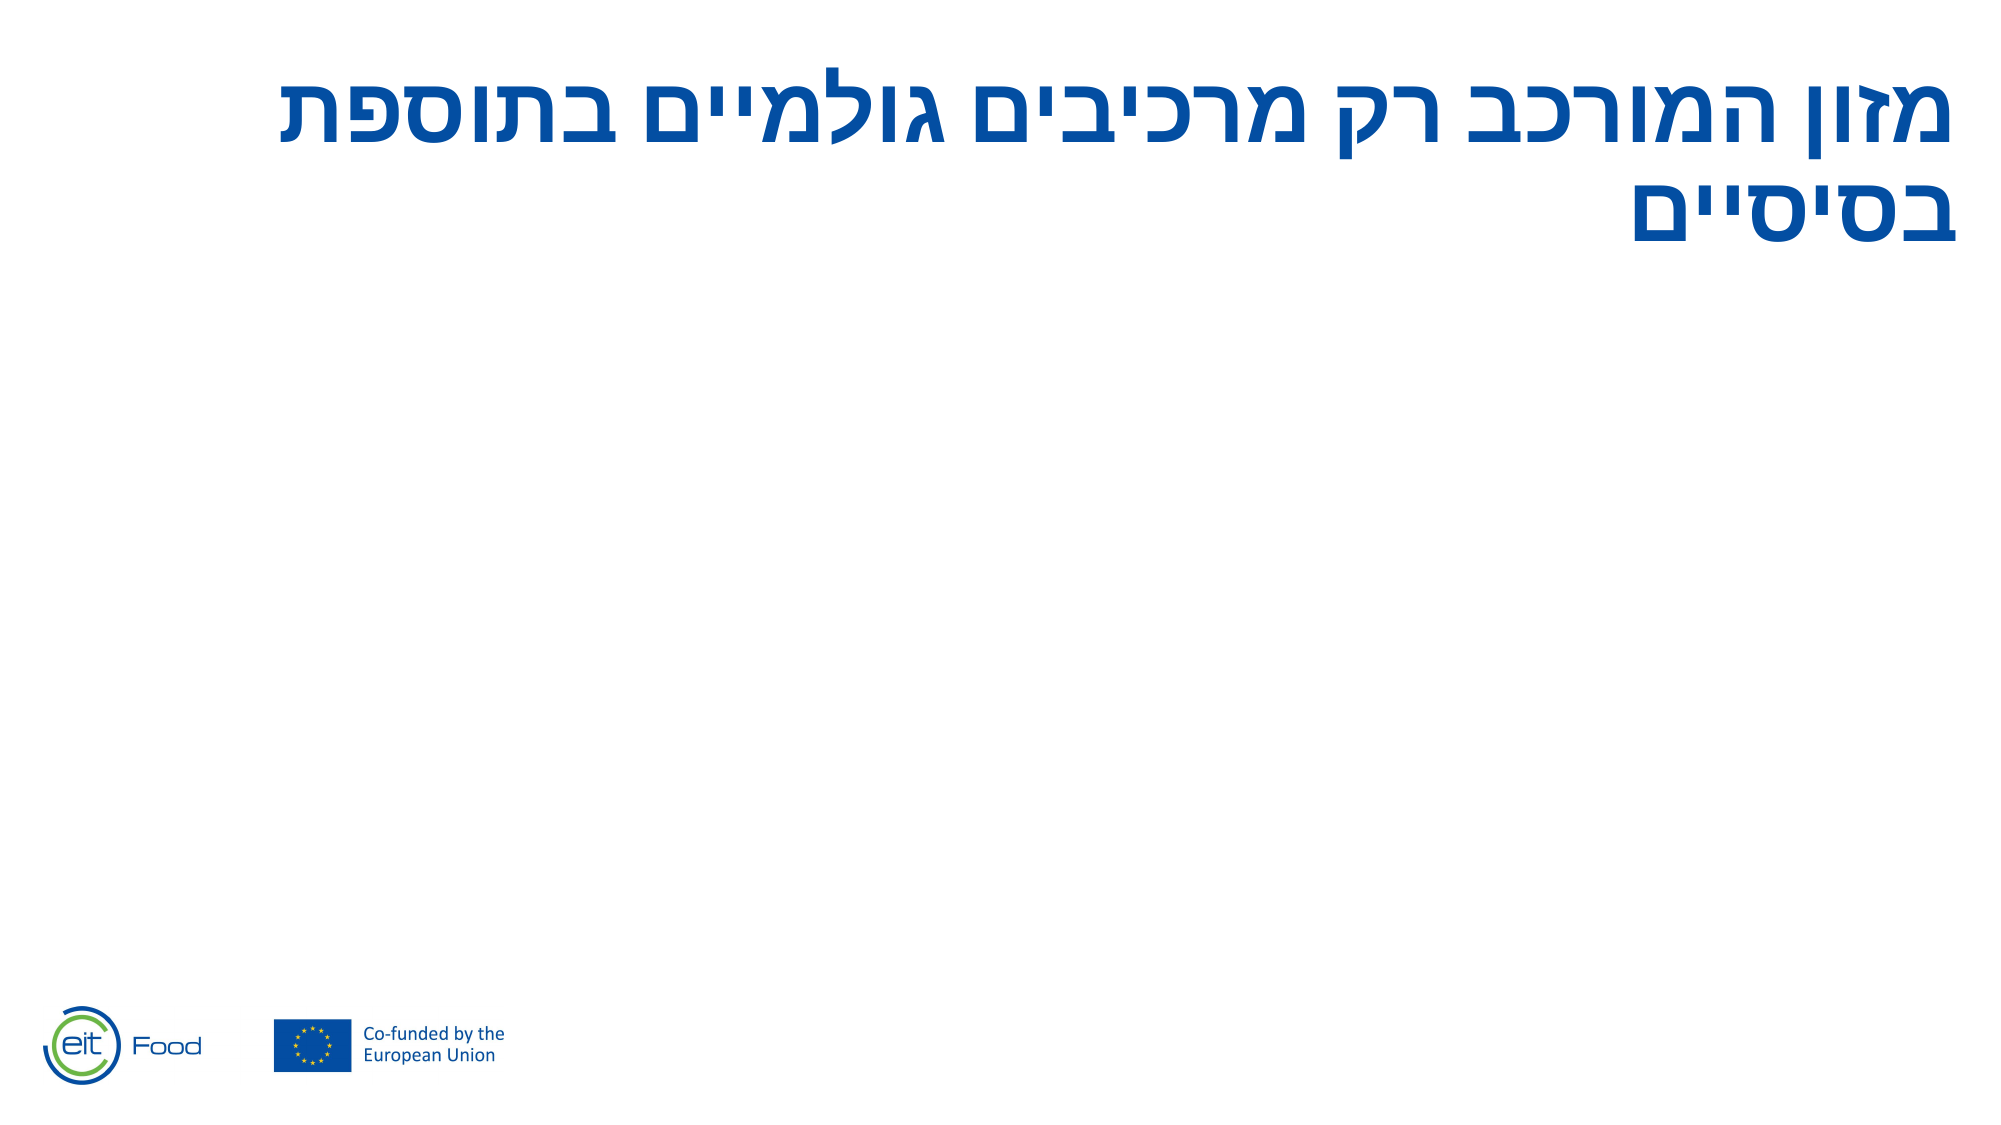

מזון המורכב רק מרכיבים גולמיים בתוספת בסיסיים